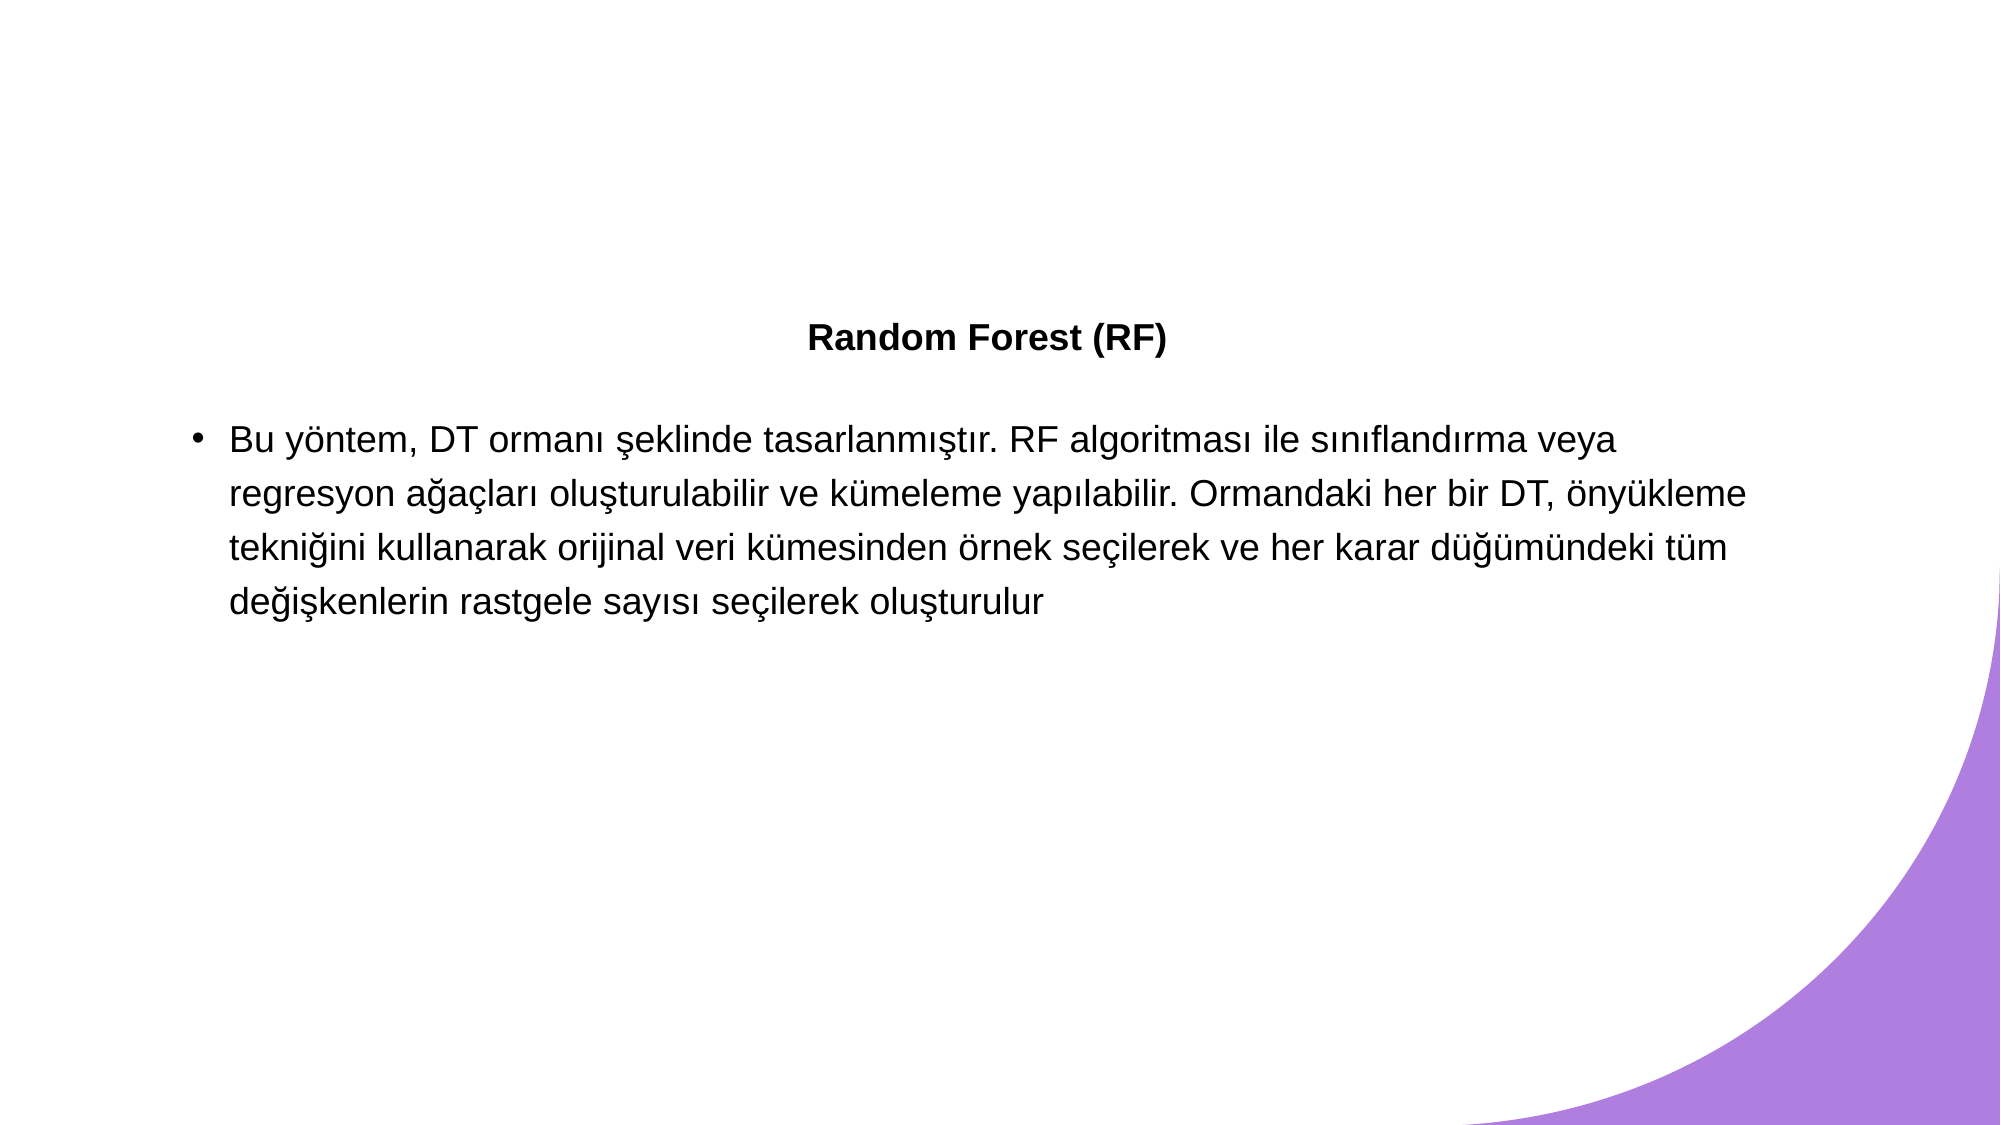

# Random Forest (RF)
Bu yöntem, DT ormanı şeklinde tasarlanmıştır. RF algoritması ile sınıflandırma veya regresyon ağaçları oluşturulabilir ve kümeleme yapılabilir. Ormandaki her bir DT, önyükleme tekniğini kullanarak orijinal veri kümesinden örnek seçilerek ve her karar düğümündeki tüm değişkenlerin rastgele sayısı seçilerek oluşturulur